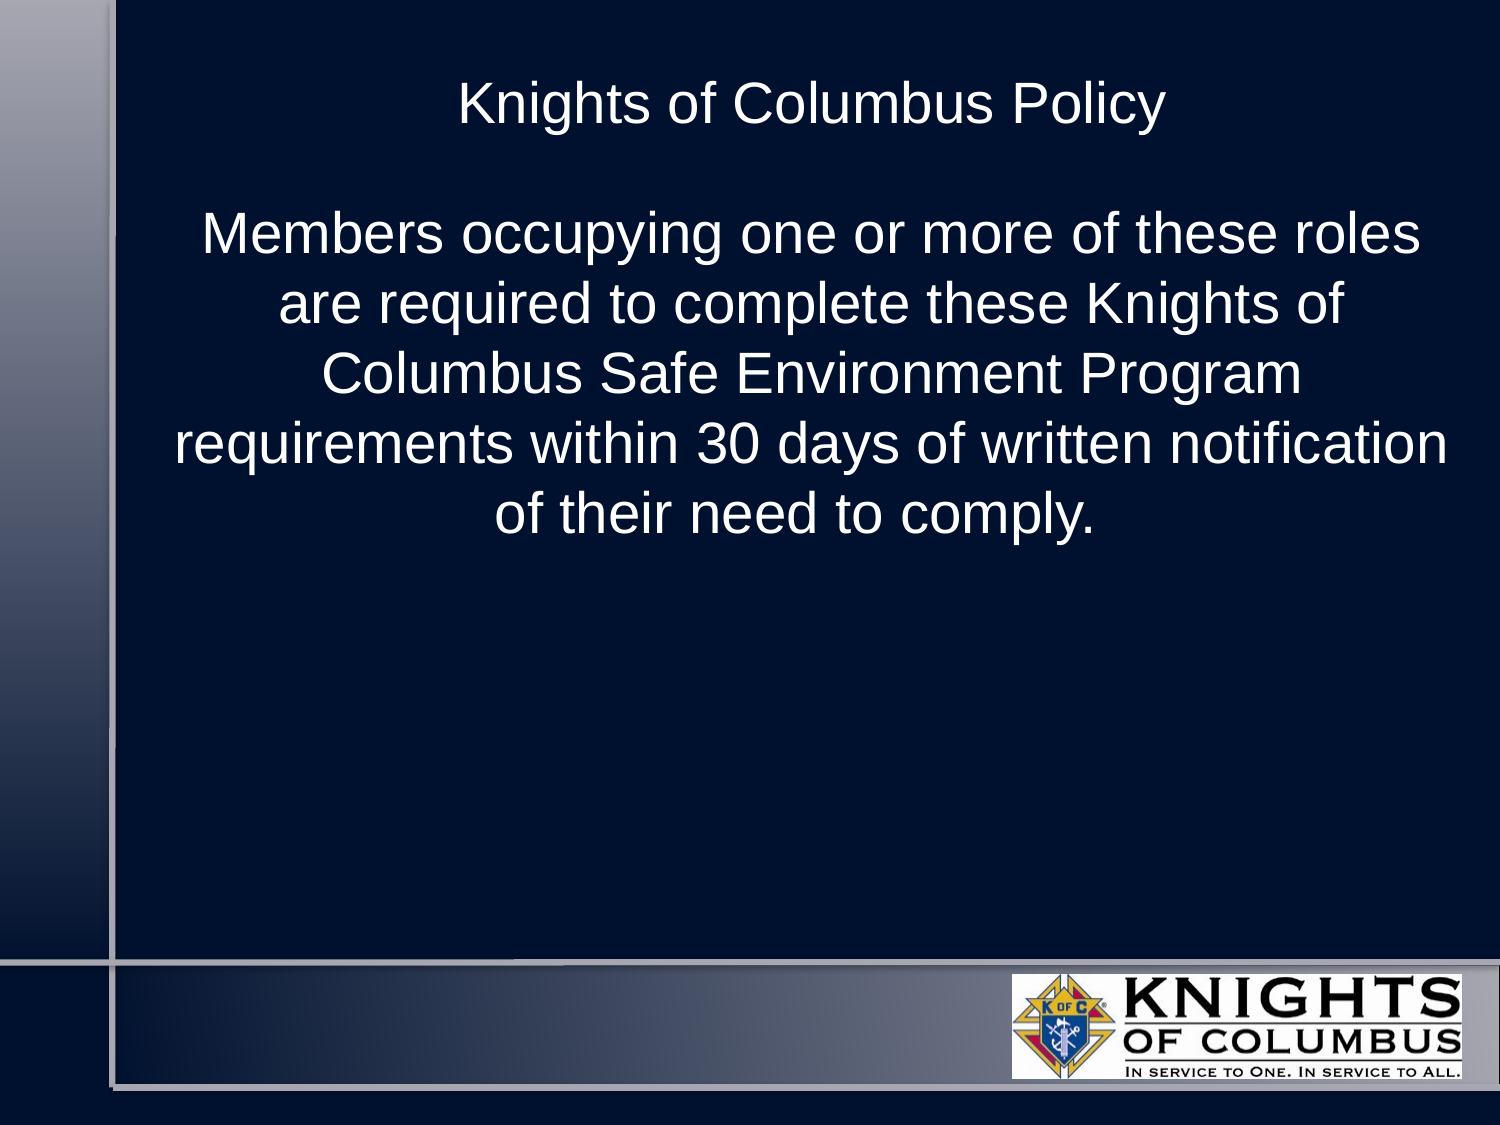

# Knights of Columbus Policy
Members occupying one or more of these roles are required to complete these Knights of Columbus Safe Environment Program requirements within 30 days of written notification of their need to comply.